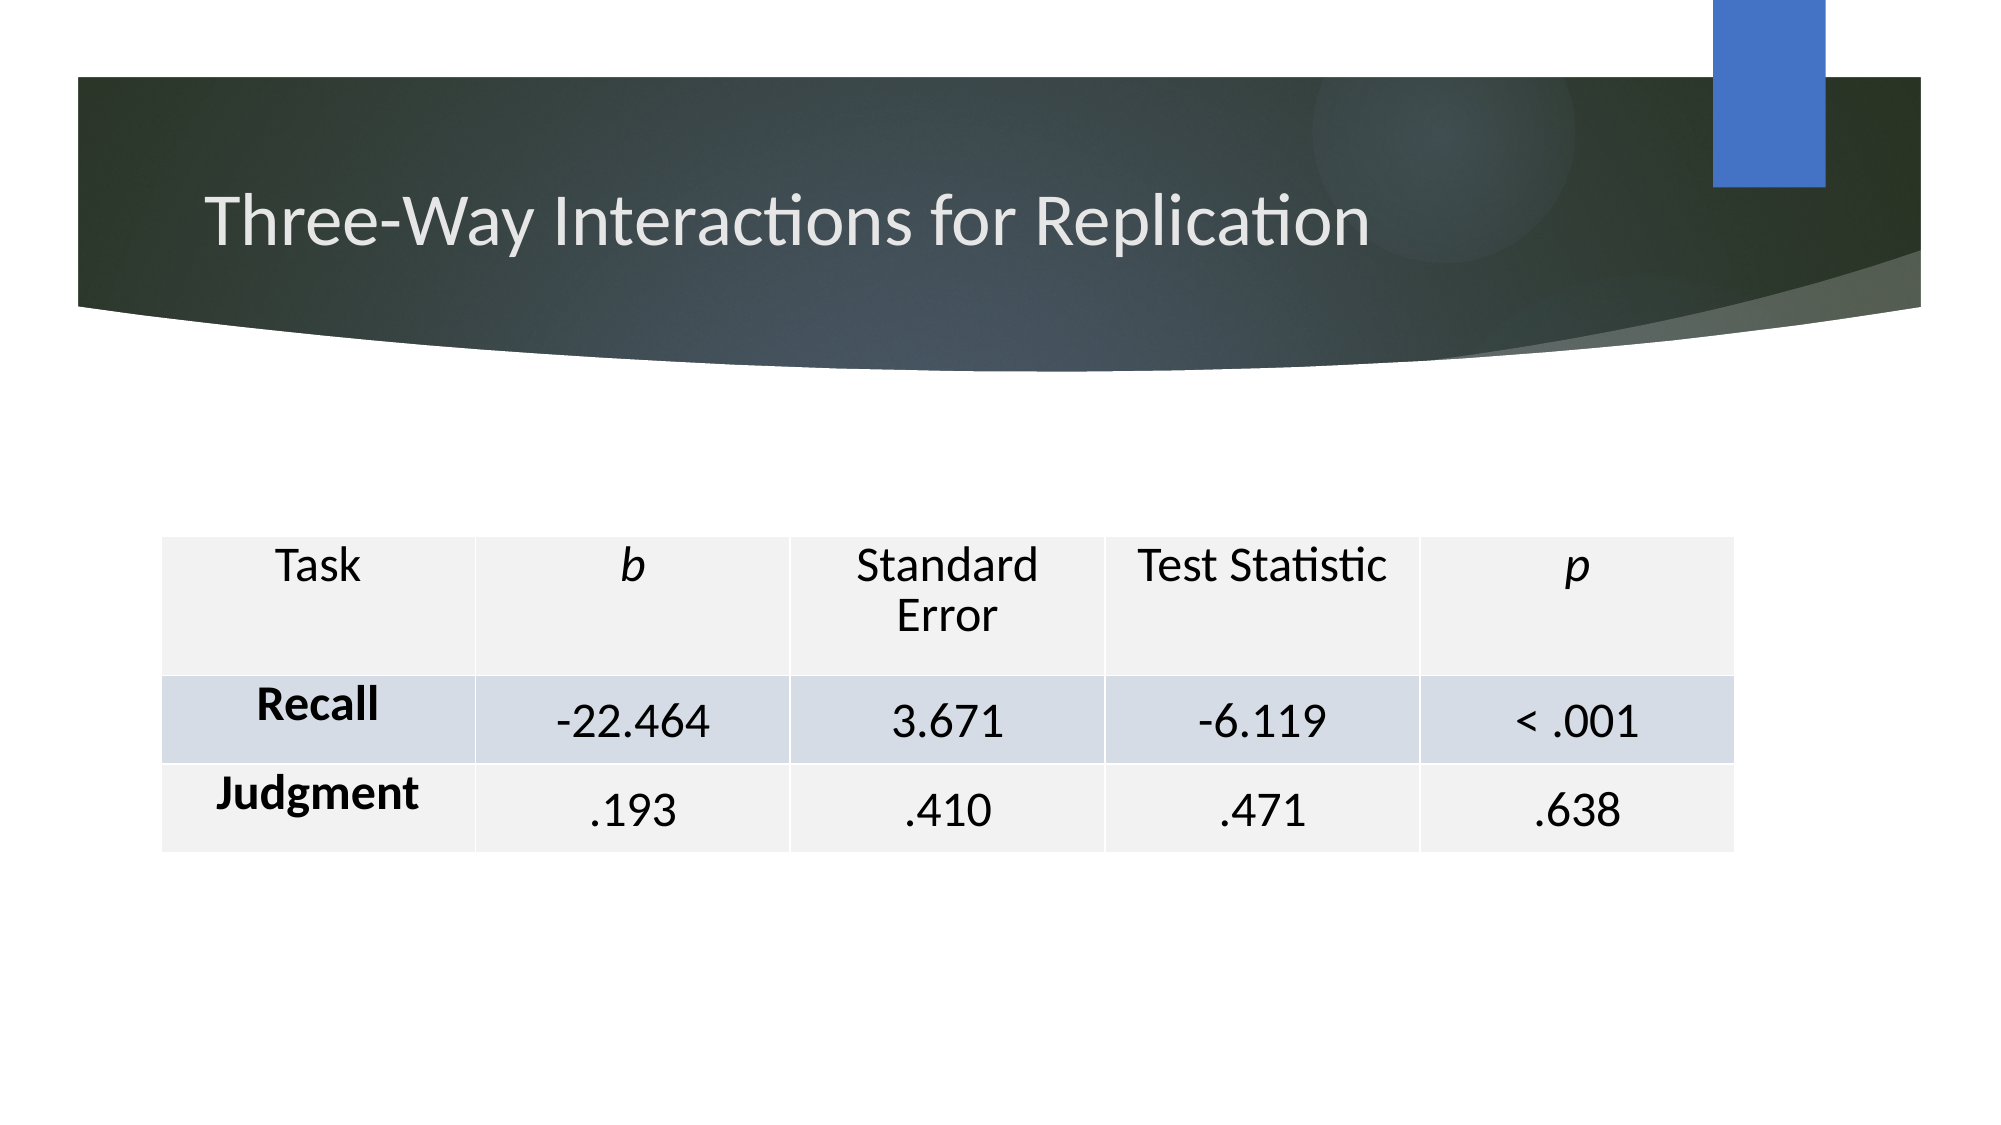

# Three-Way Interactions for Replication
| Task | b | Standard Error | Test Statistic | p |
| --- | --- | --- | --- | --- |
| Recall | -22.464 | 3.671 | -6.119 | < .001 |
| Judgment | .193 | .410 | .471 | .638 |